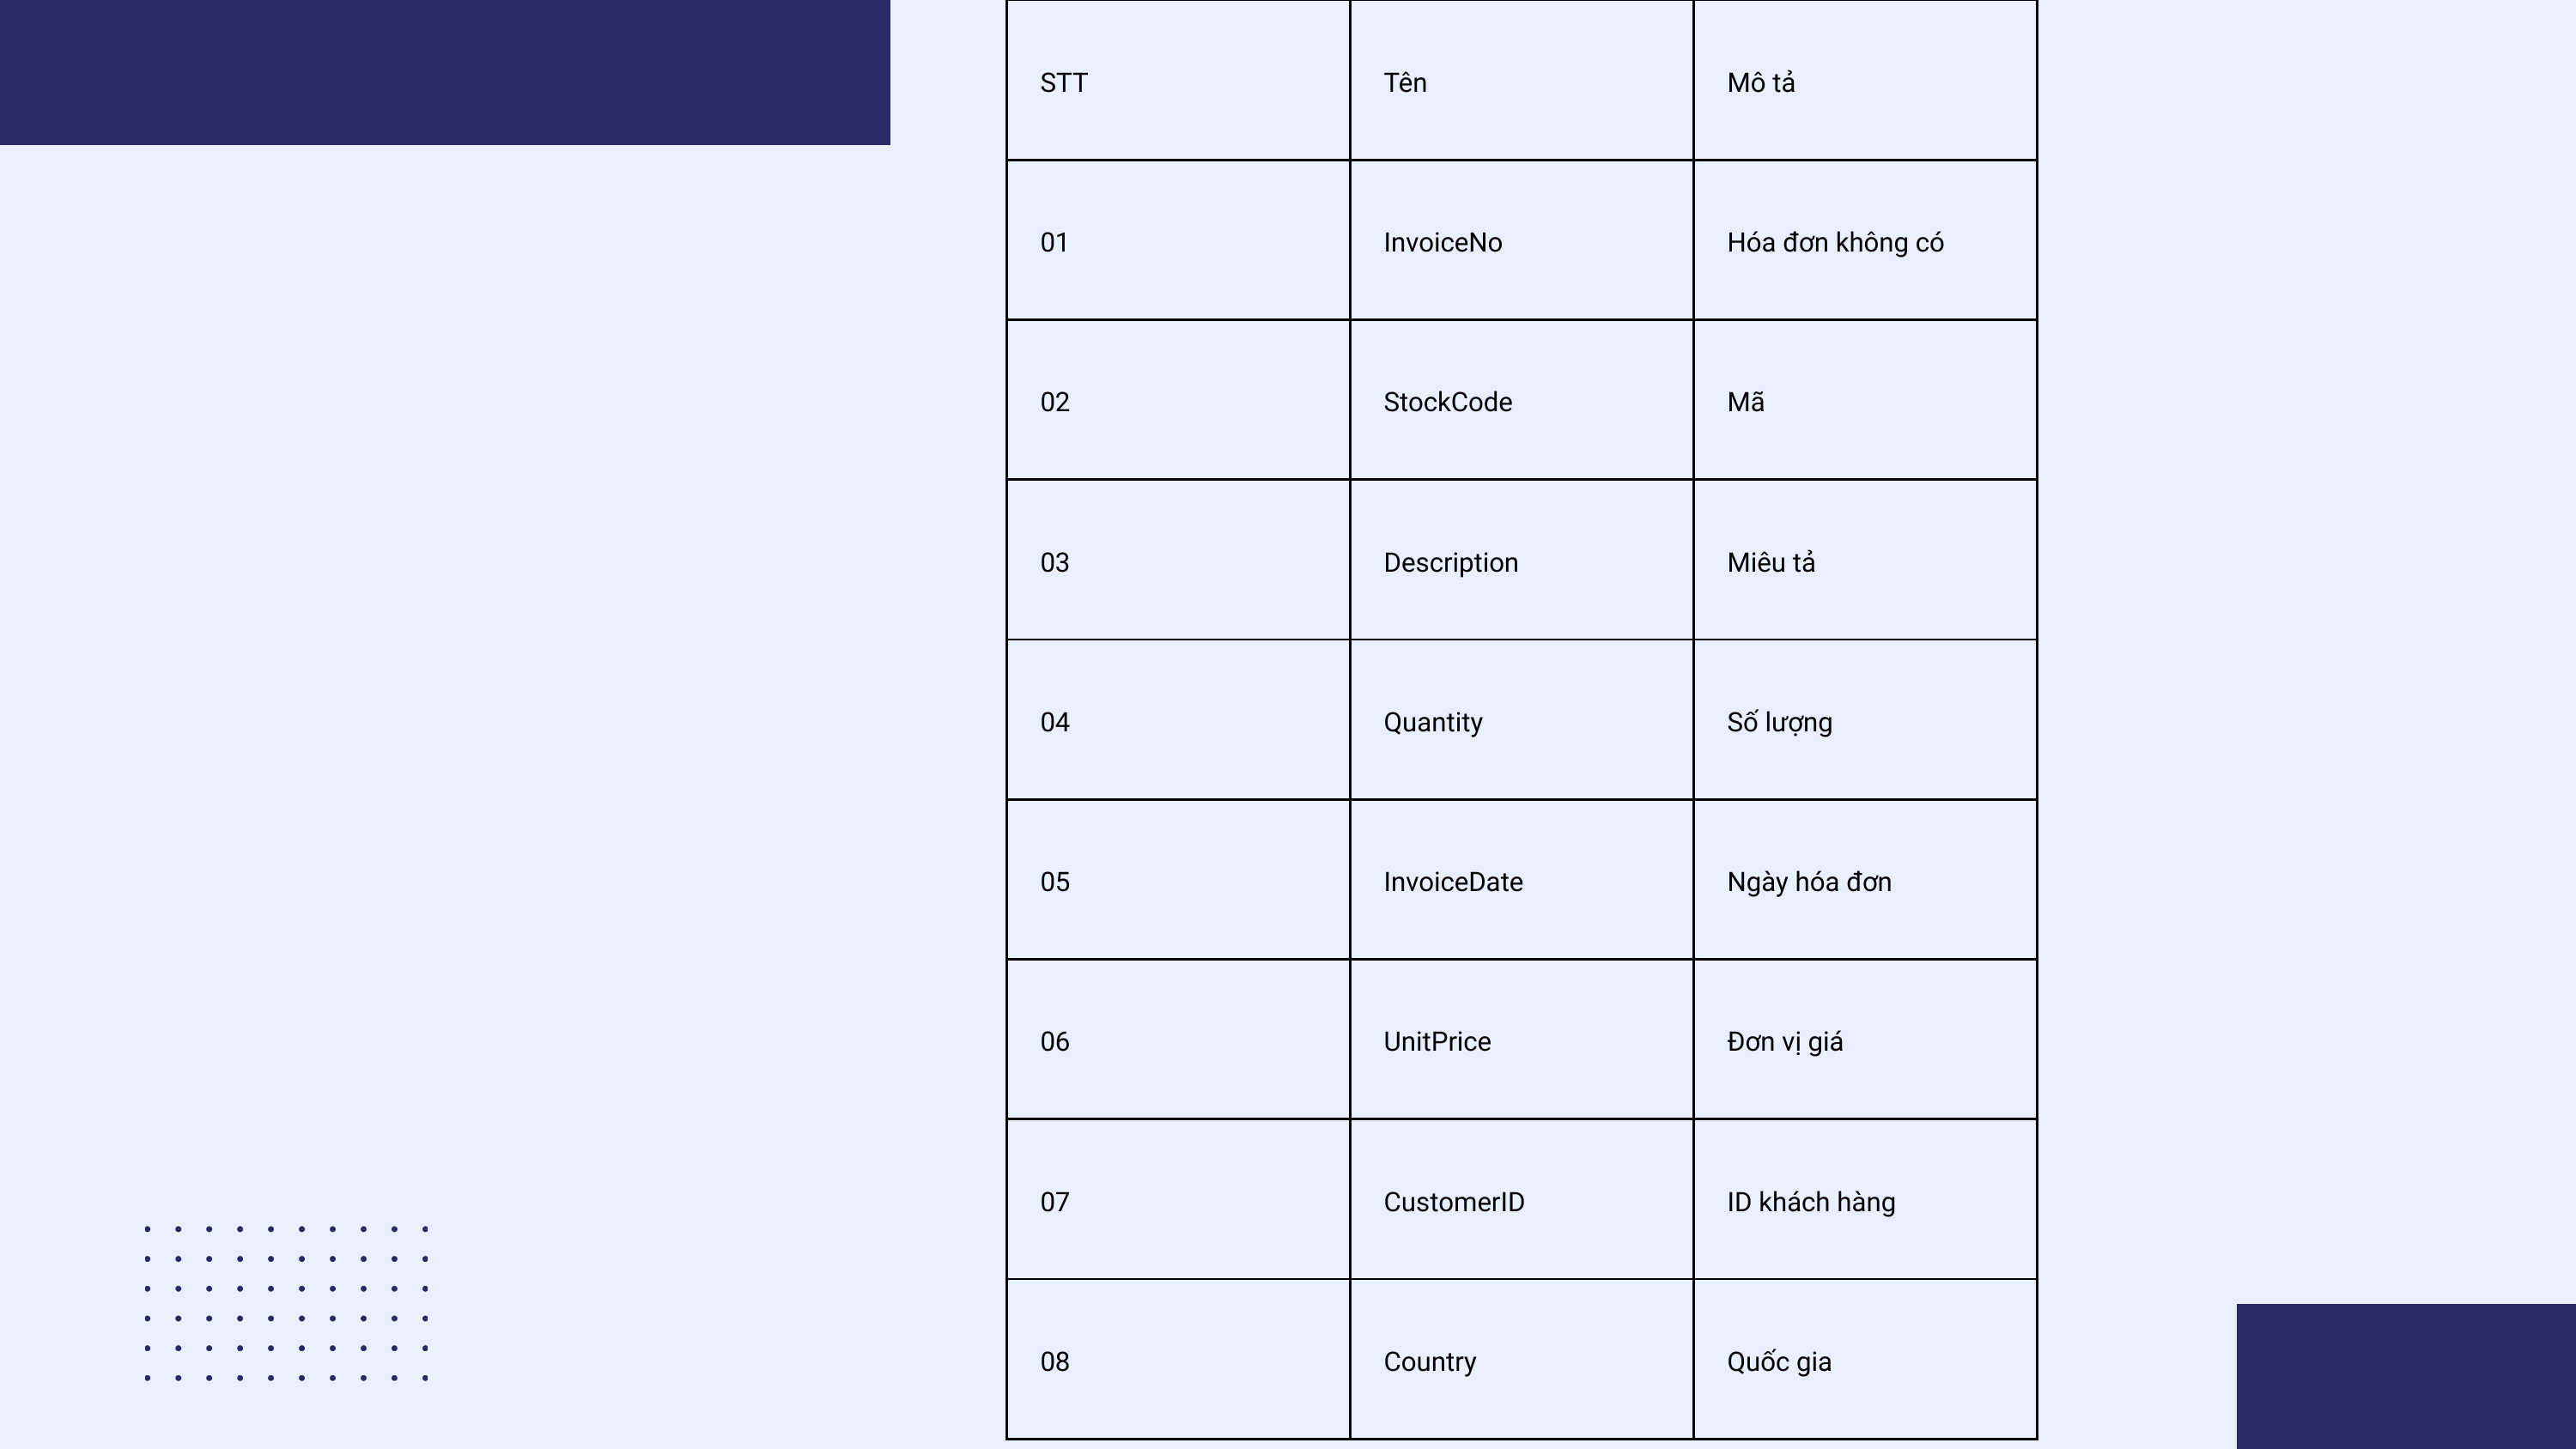

| STT | Tên | Mô tả |
| --- | --- | --- |
| 01 | InvoiceNo | Hóa đơn không có |
| 02 | StockCode | Mã |
| 03 | Description | Miêu tả |
| 04 | Quantity | Số lượng |
| 05 | InvoiceDate | Ngày hóa đơn |
| 06 | UnitPrice | Đơn vị giá |
| 07 | CustomerID | ID khách hàng |
| 08 | Country | Quốc gia |